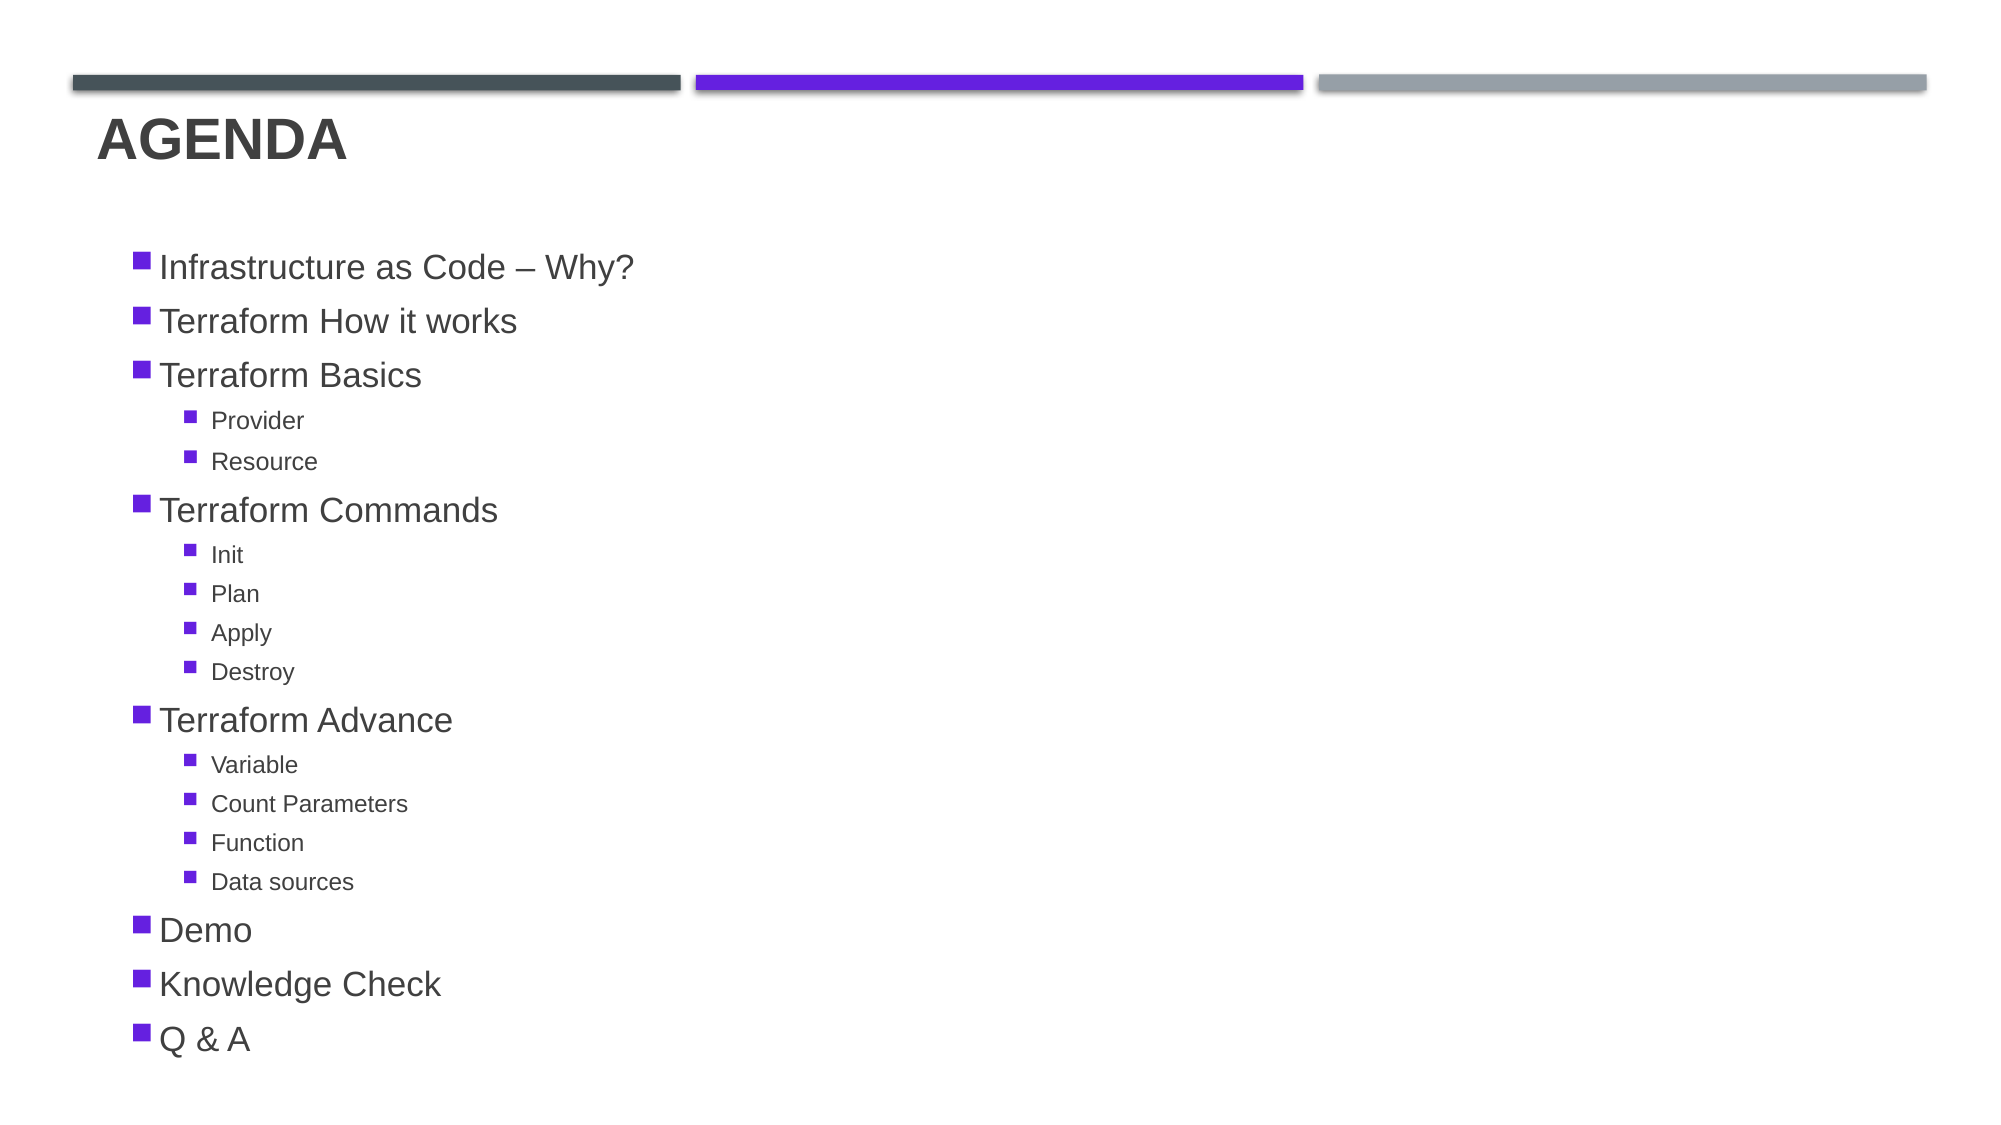

# Agenda

Infrastructure as Code – Why?
Terraform How it works
Terraform Basics
Provider
Resource
Terraform Commands
Init
Plan
Apply
Destroy
Terraform Advance
Variable
Count Parameters
Function
Data sources
Demo
Knowledge Check
Q & A